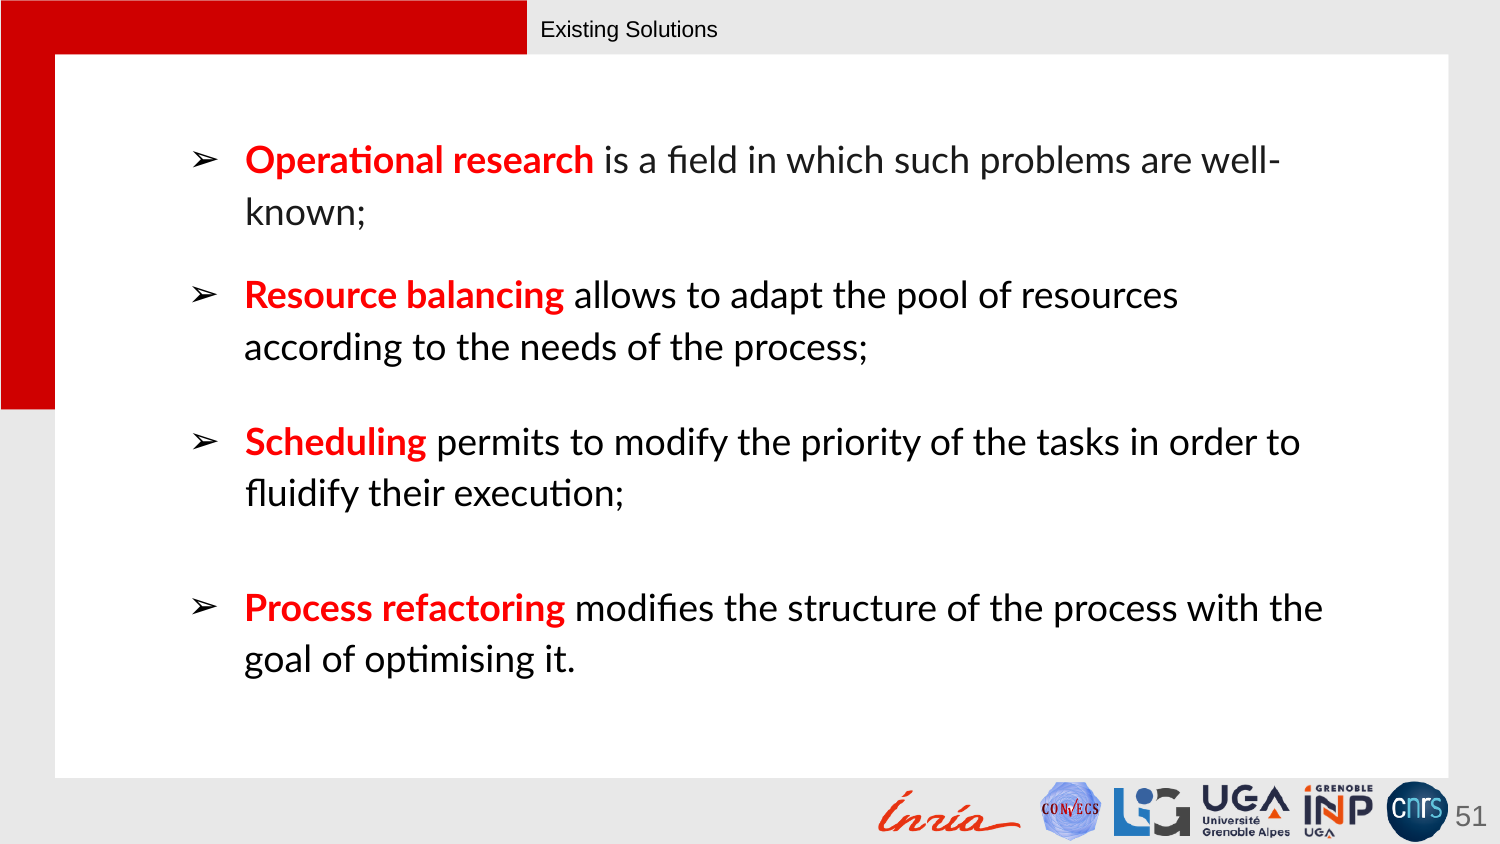

# Existing Solutions
Operational research is a field in which such problems are well-known;
Resource balancing allows to adapt the pool of resources according to the needs of the process;
Scheduling permits to modify the priority of the tasks in order to fluidify their execution;
Process refactoring modifies the structure of the process with the goal of optimising it.
51